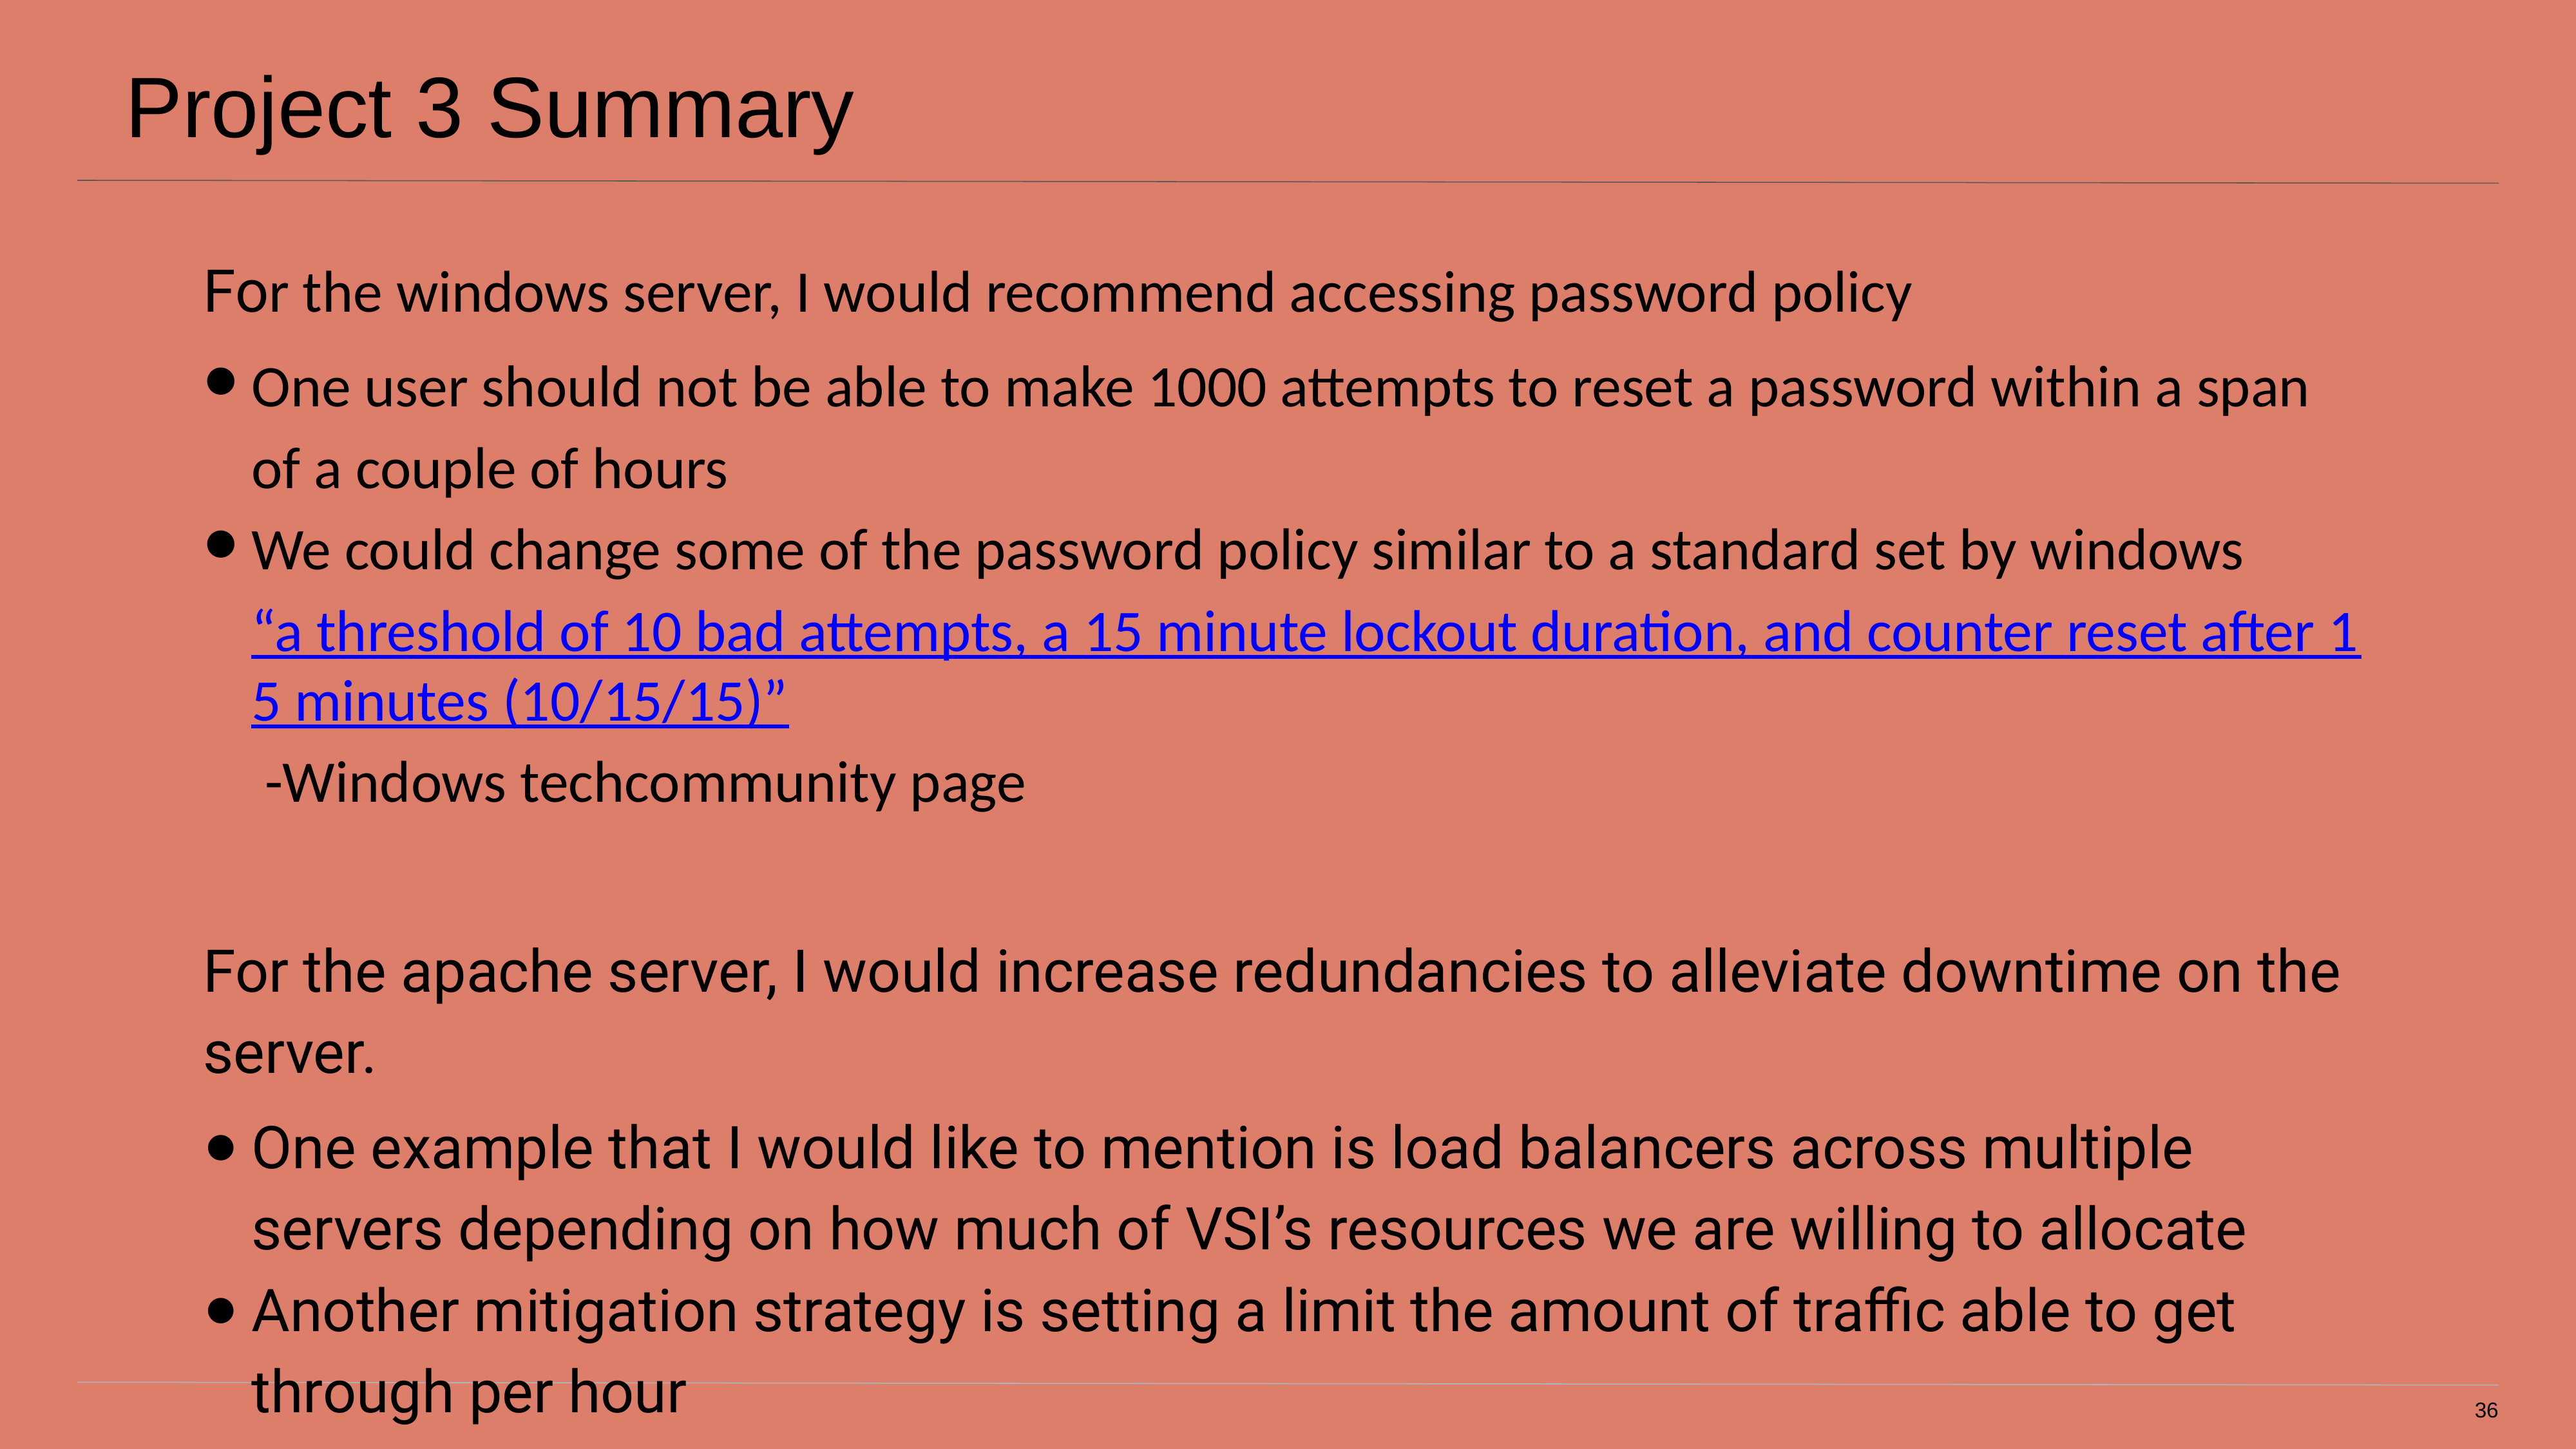

# Project 3 Summary
For the windows server, I would recommend accessing password policy
One user should not be able to make 1000 attempts to reset a password within a span of a couple of hours
We could change some of the password policy similar to a standard set by windows “a threshold of 10 bad attempts, a 15 minute lockout duration, and counter reset after 15 minutes (10/15/15)” -Windows techcommunity page

For the apache server, I would increase redundancies to alleviate downtime on the server.
One example that I would like to mention is load balancers across multiple servers depending on how much of VSI’s resources we are willing to allocate
Another mitigation strategy is setting a limit the amount of traffic able to get through per hour
36